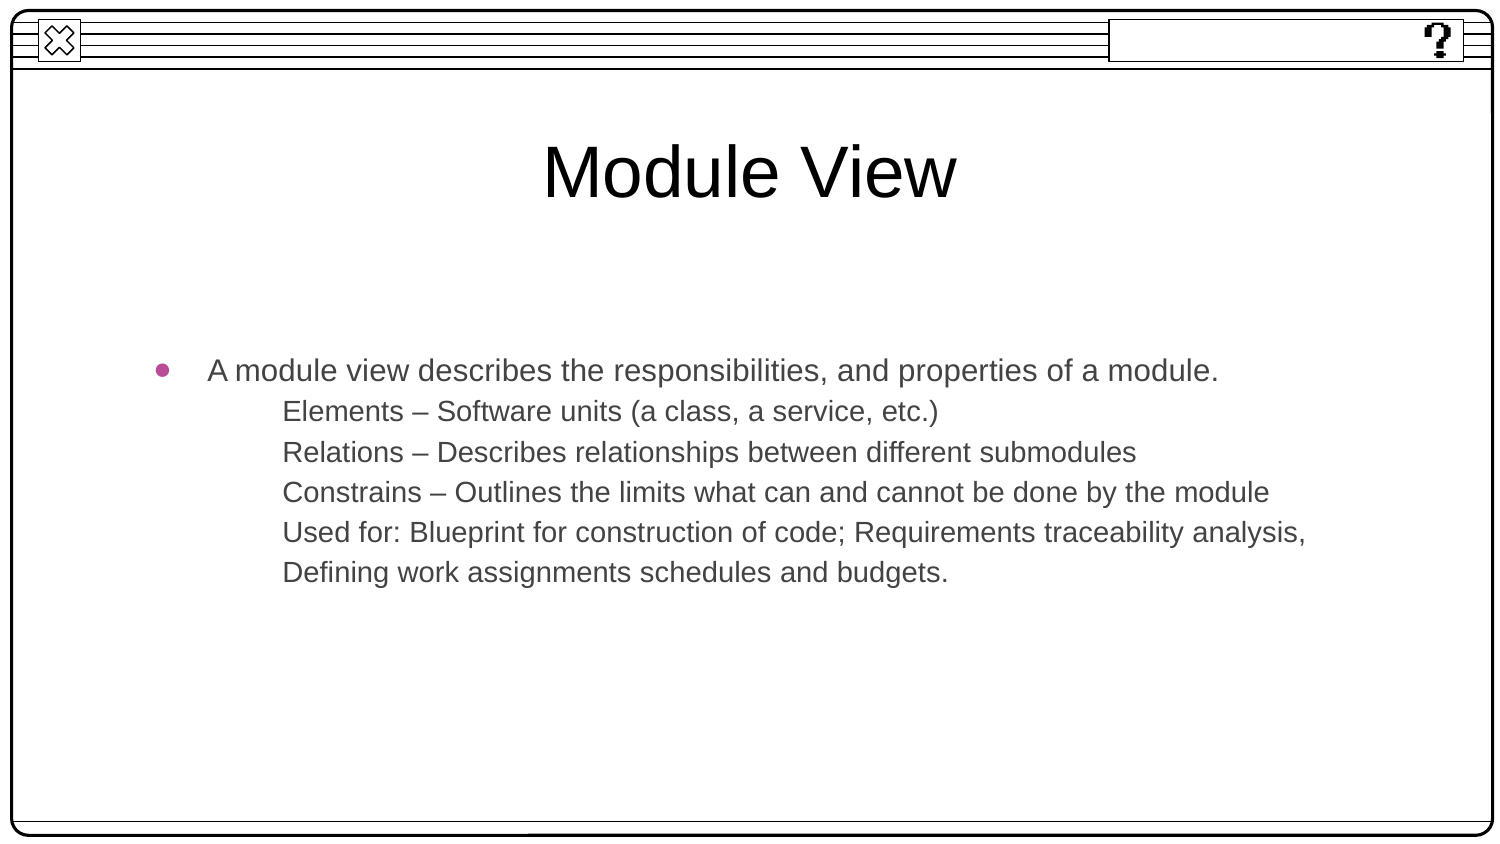

# Module View
A module view describes the responsibilities, and properties of a module.
Elements – Software units (a class, a service, etc.)
Relations – Describes relationships between different submodules
Constrains – Outlines the limits what can and cannot be done by the module
Used for: Blueprint for construction of code; Requirements traceability analysis, Defining work assignments schedules and budgets.